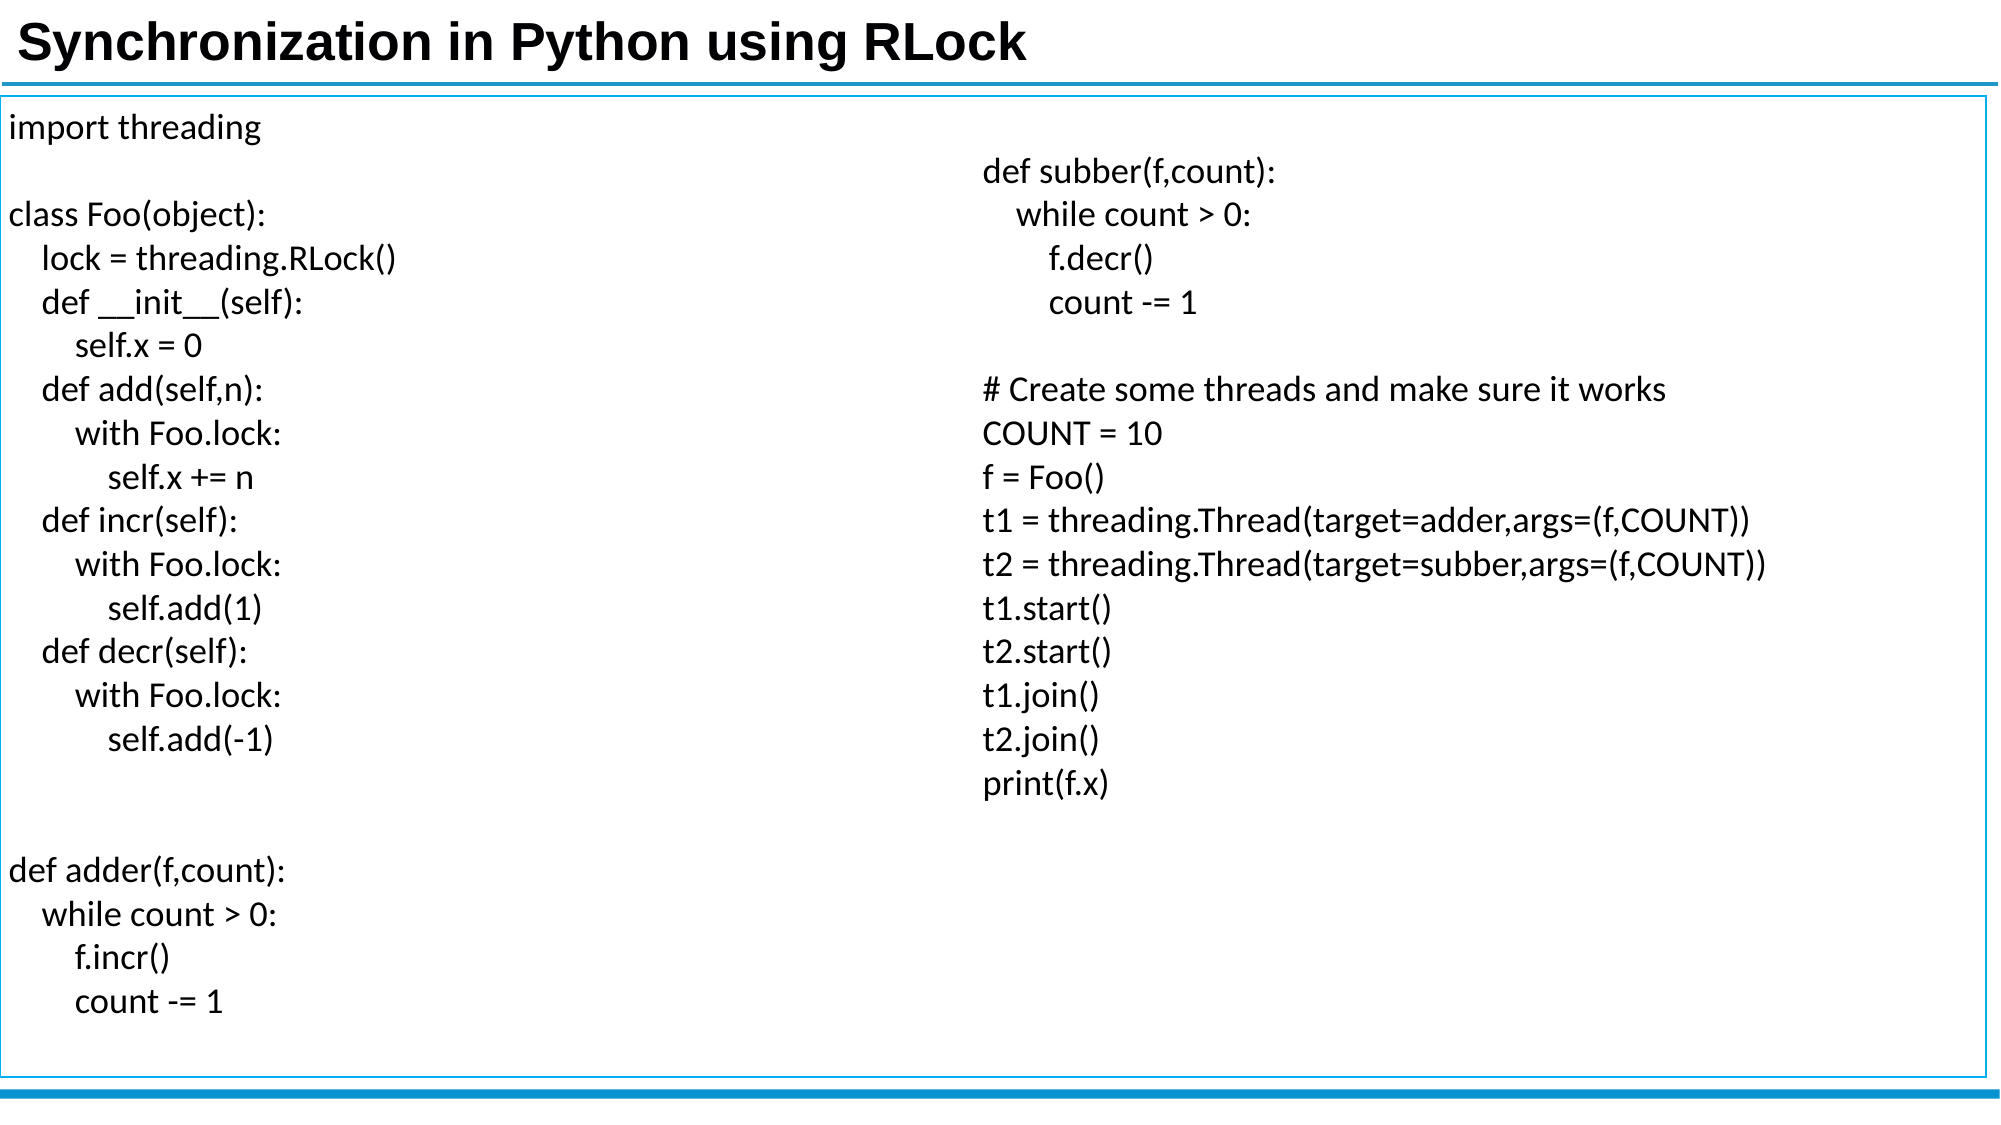

Synchronization in Python using RLock

import threading

class Foo(object):
    lock = threading.RLock()
    def __init__(self):
        self.x = 0
    def add(self,n):
        with Foo.lock:
            self.x += n
    def incr(self):
        with Foo.lock:
            self.add(1)
    def decr(self):
        with Foo.lock:
            self.add(-1)

def adder(f,count):
    while count > 0:
        f.incr()
        count -= 1

def subber(f,count):
    while count > 0:
        f.decr()
        count -= 1

# Create some threads and make sure it works
COUNT = 10
f = Foo()
t1 = threading.Thread(target=adder,args=(f,COUNT))
t2 = threading.Thread(target=subber,args=(f,COUNT))
t1.start()
t2.start()
t1.join()
t2.join()
print(f.x)